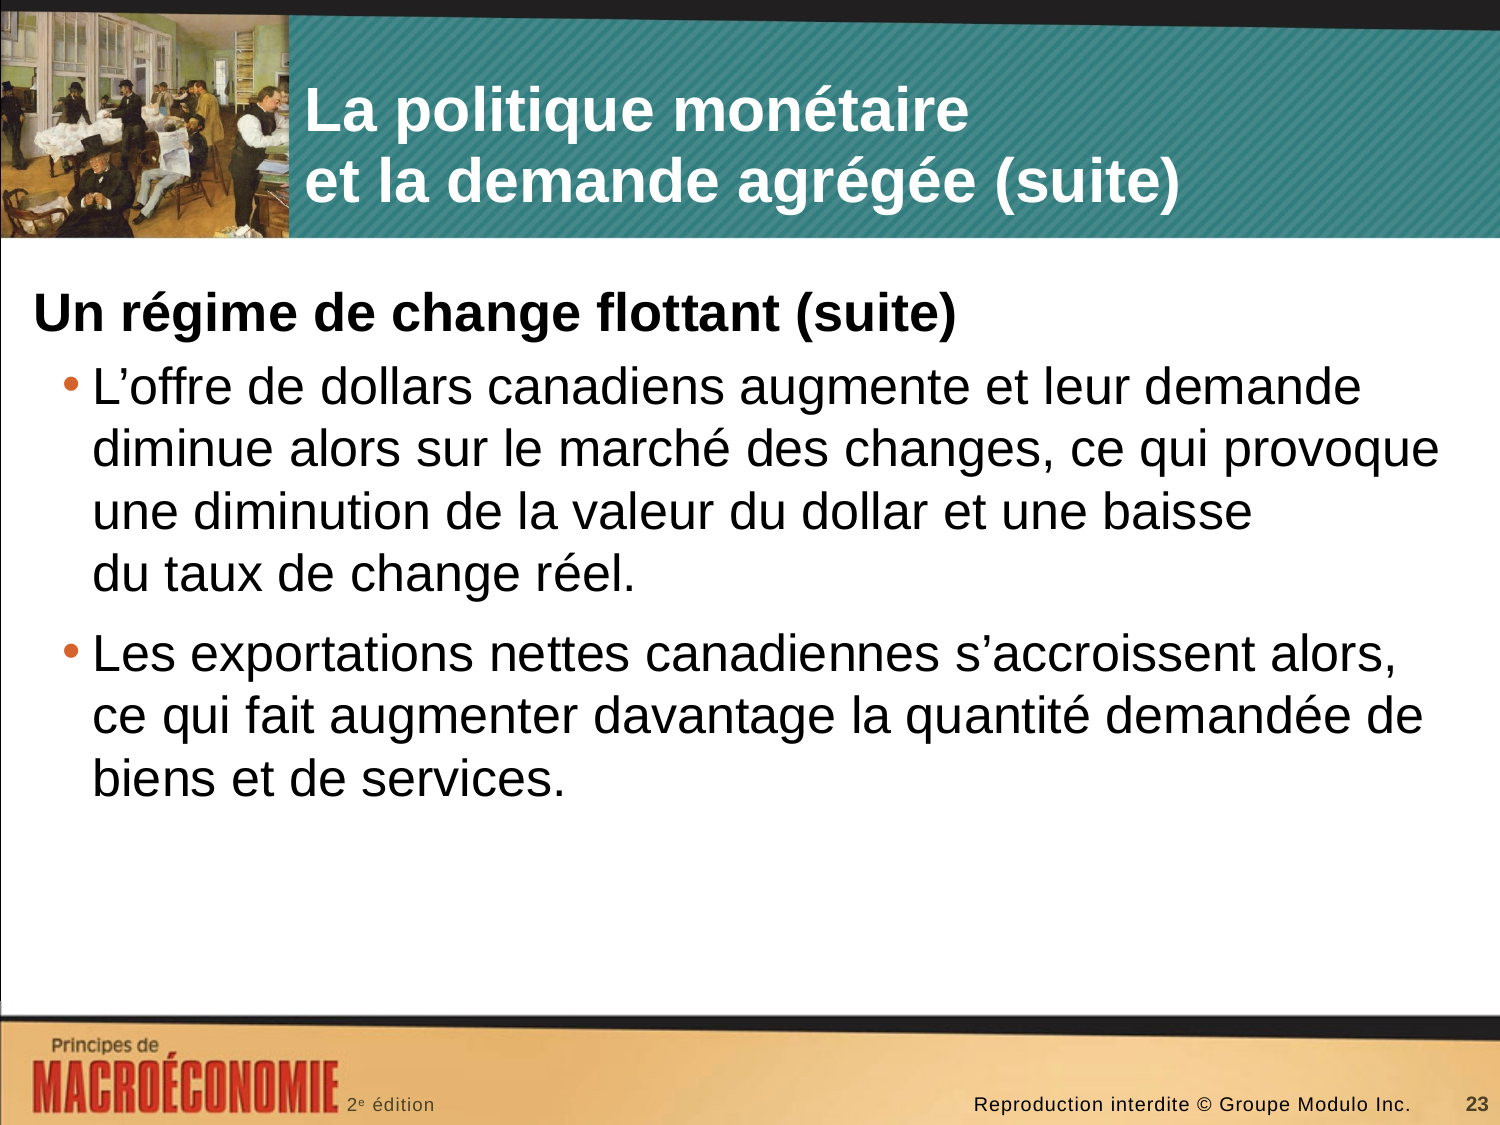

# La politique monétaire et la demande agrégée (suite)
Un régime de change flottant (suite)
L’offre de dollars canadiens augmente et leur demande diminue alors sur le marché des changes, ce qui provoque une diminution de la valeur du dollar et une baisse              du taux de change réel.
Les exportations nettes canadiennes s’accroissent alors, ce qui fait augmenter davantage la quantité demandée de biens et de services.

23